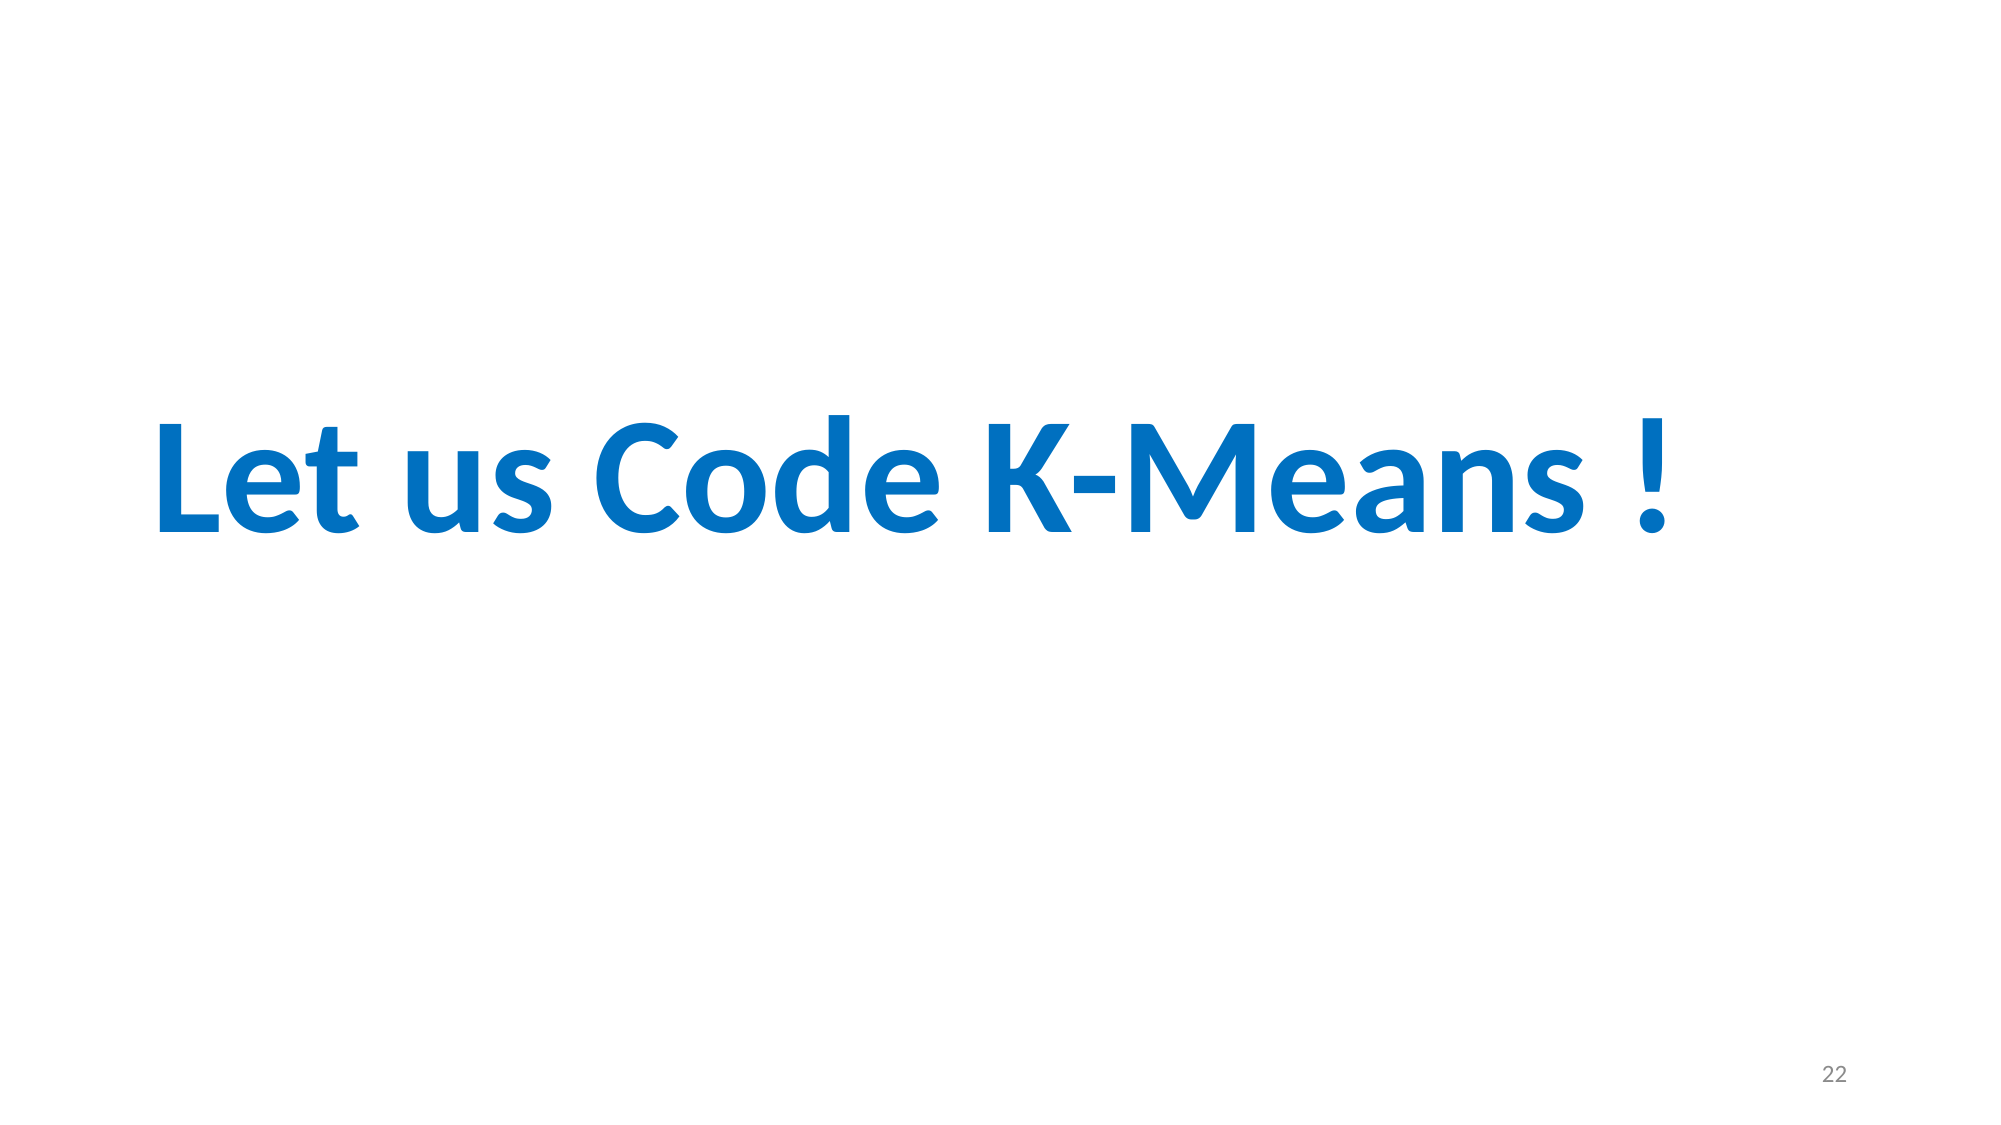

# Let us Code K-Means !
22